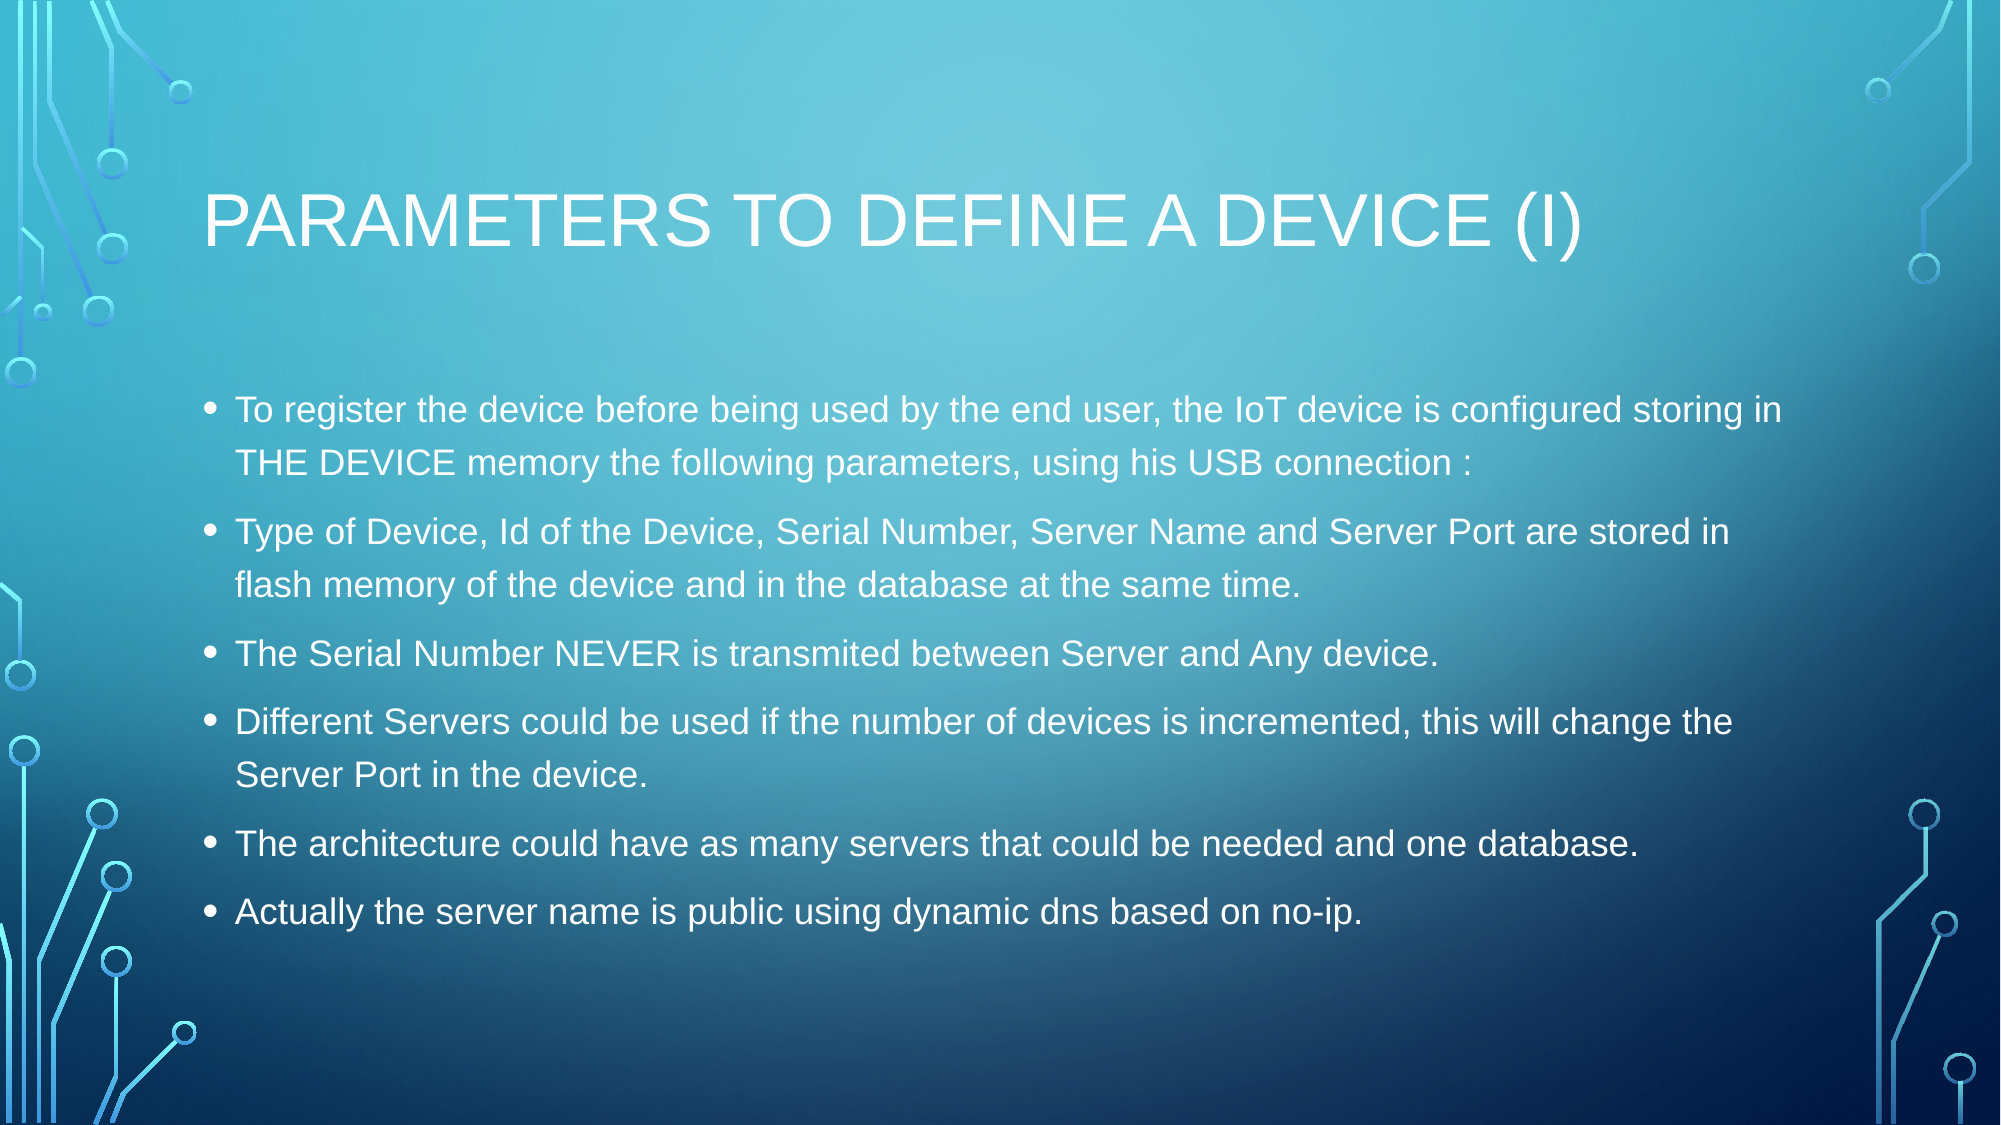

# Parameters to define a device (I)
To register the device before being used by the end user, the IoT device is configured storing in THE DEVICE memory the following parameters, using his USB connection :
Type of Device, Id of the Device, Serial Number, Server Name and Server Port are stored in flash memory of the device and in the database at the same time.
The Serial Number NEVER is transmited between Server and Any device.
Different Servers could be used if the number of devices is incremented, this will change the Server Port in the device.
The architecture could have as many servers that could be needed and one database.
Actually the server name is public using dynamic dns based on no-ip.